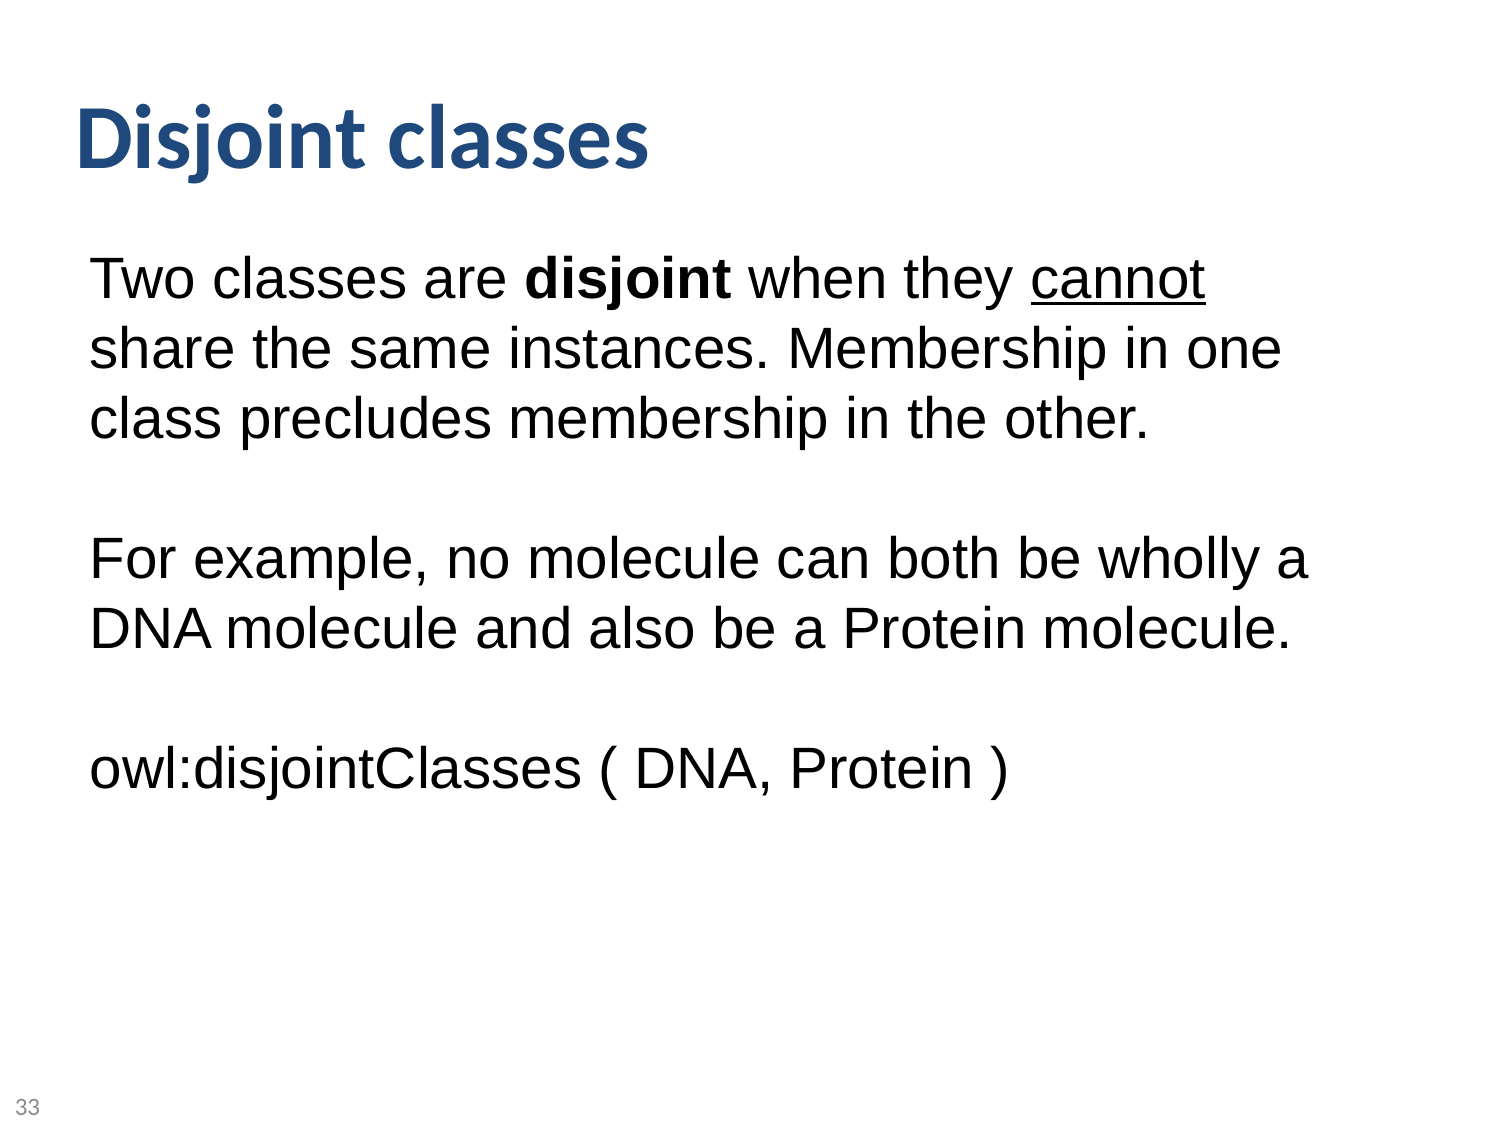

# Disjoint classes
Two classes are disjoint when they cannot share the same instances. Membership in one class precludes membership in the other.

For example, no molecule can both be wholly a DNA molecule and also be a Protein molecule.

owl:disjointClasses ( DNA, Protein )

33